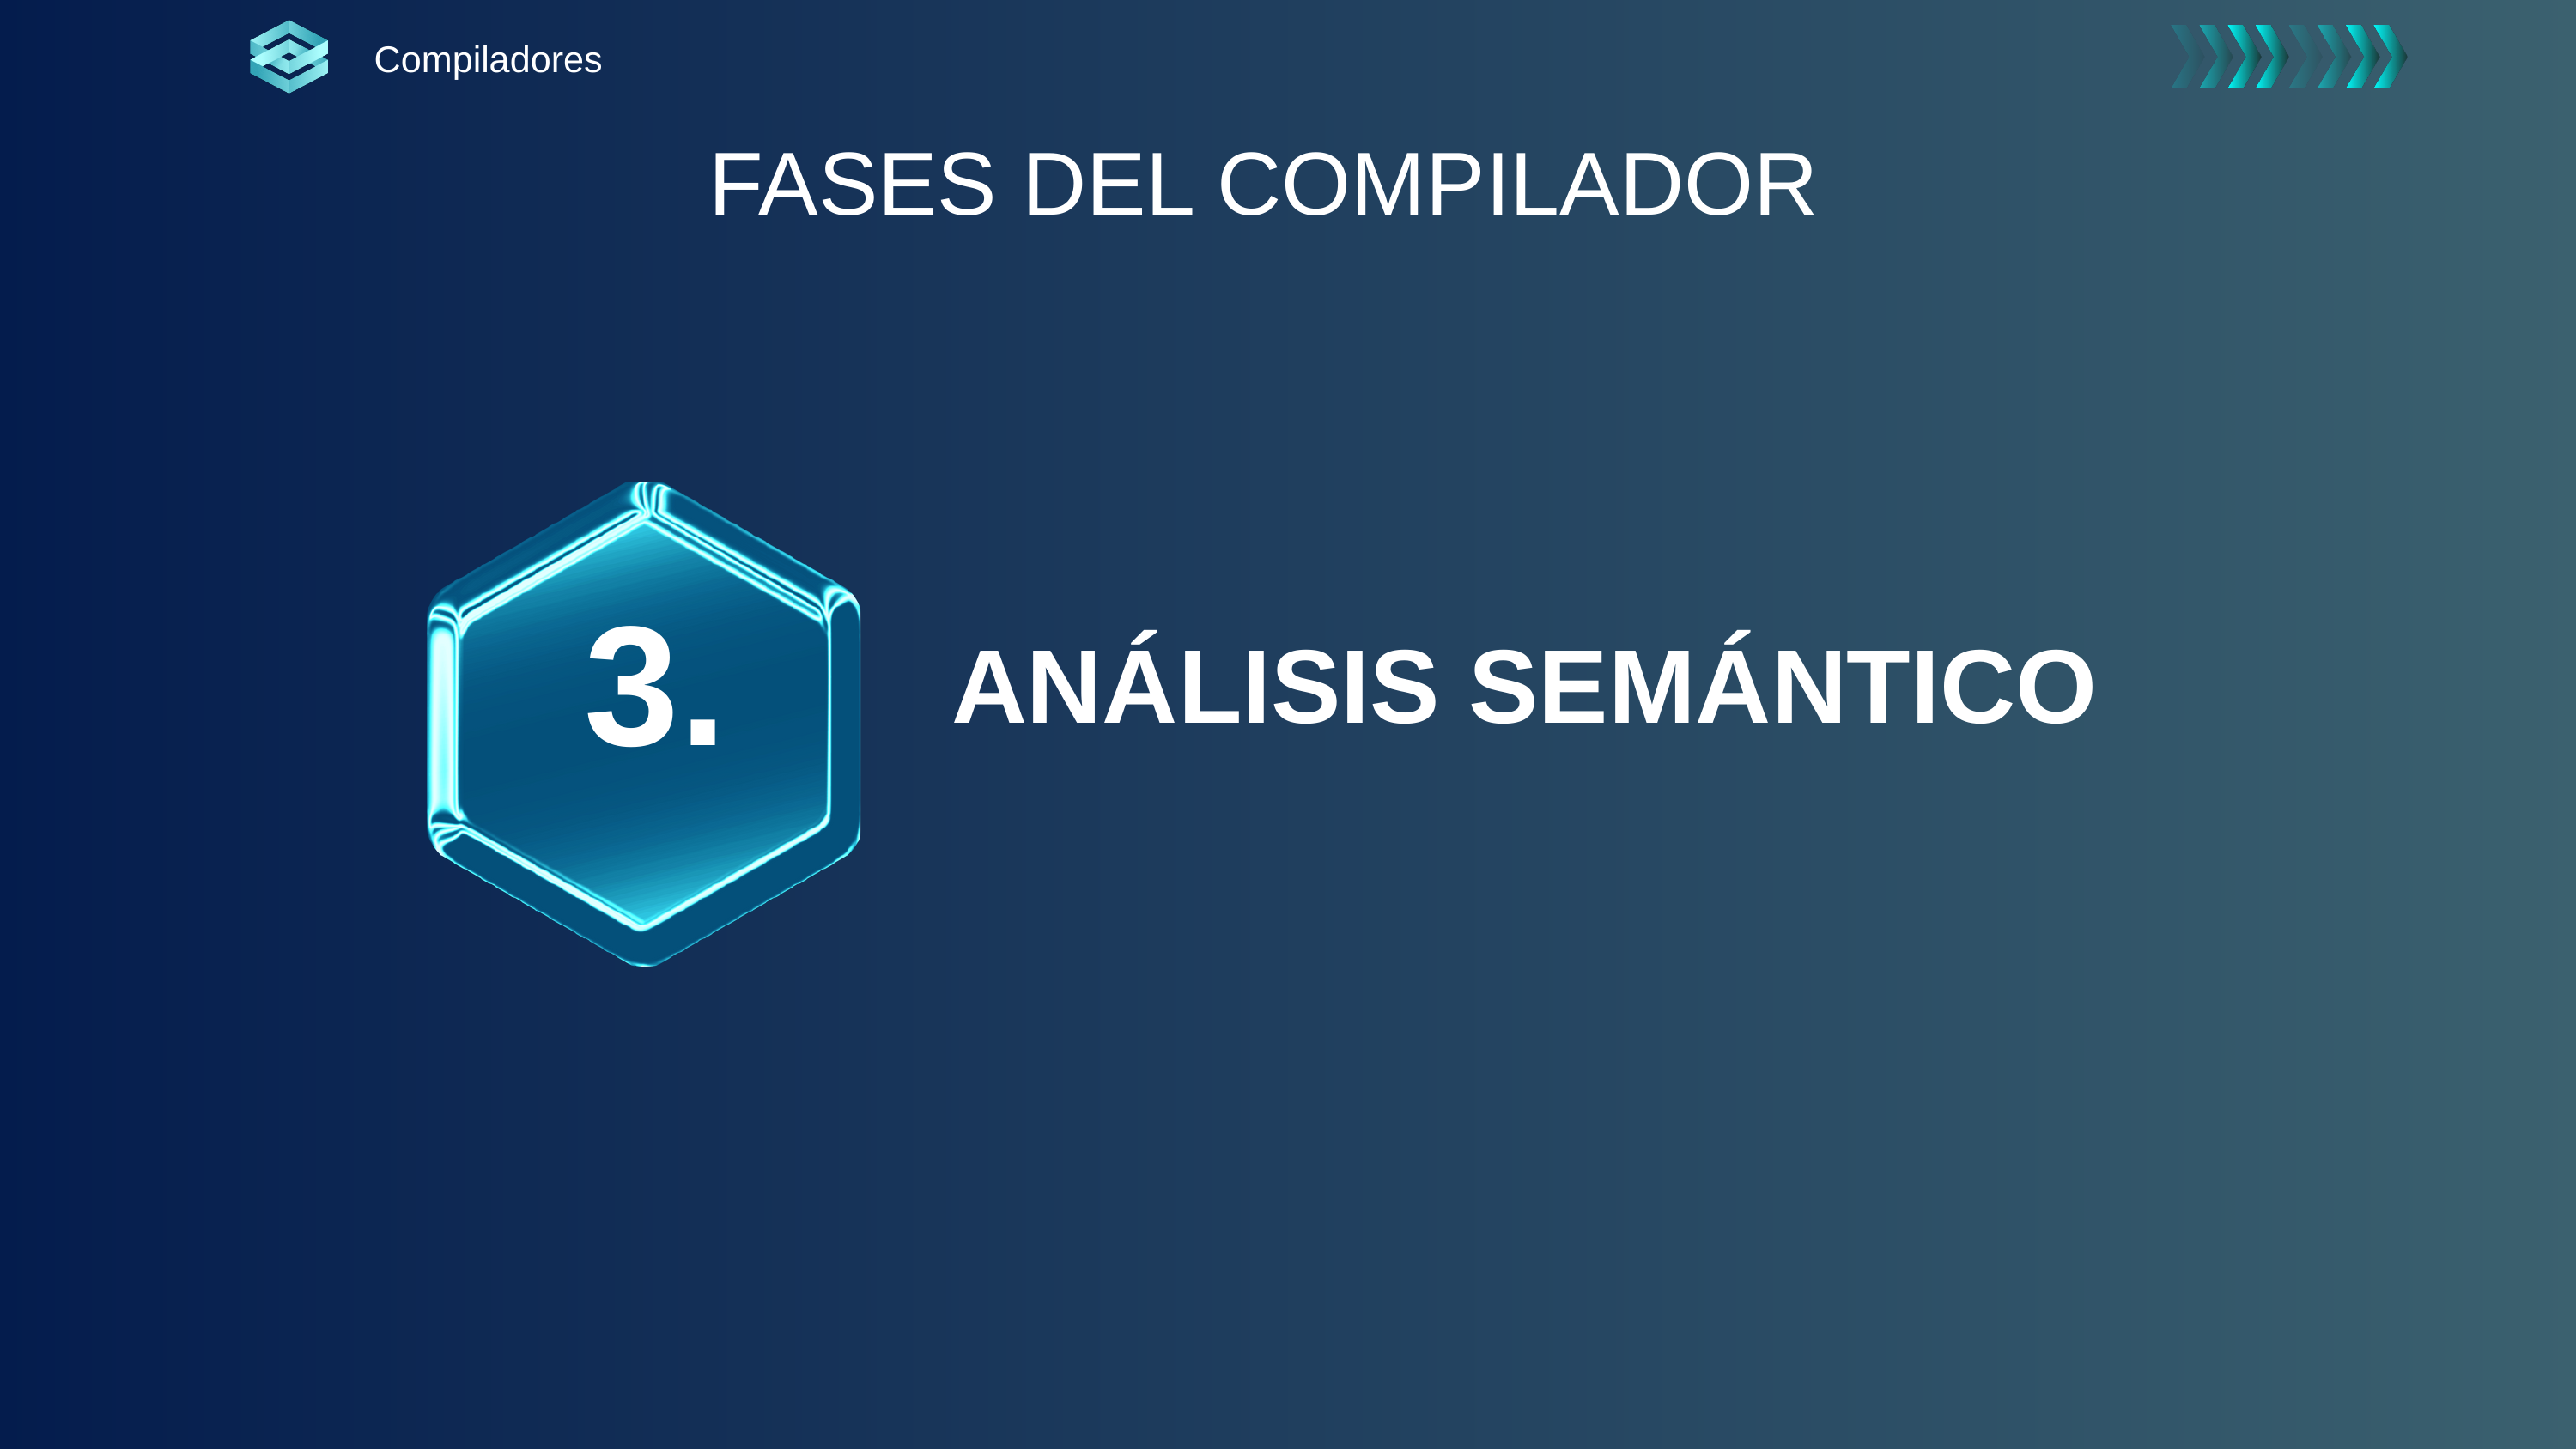

Compiladores
FASES DEL COMPILADOR

3.
ANÁLISIS SEMÁNTICO